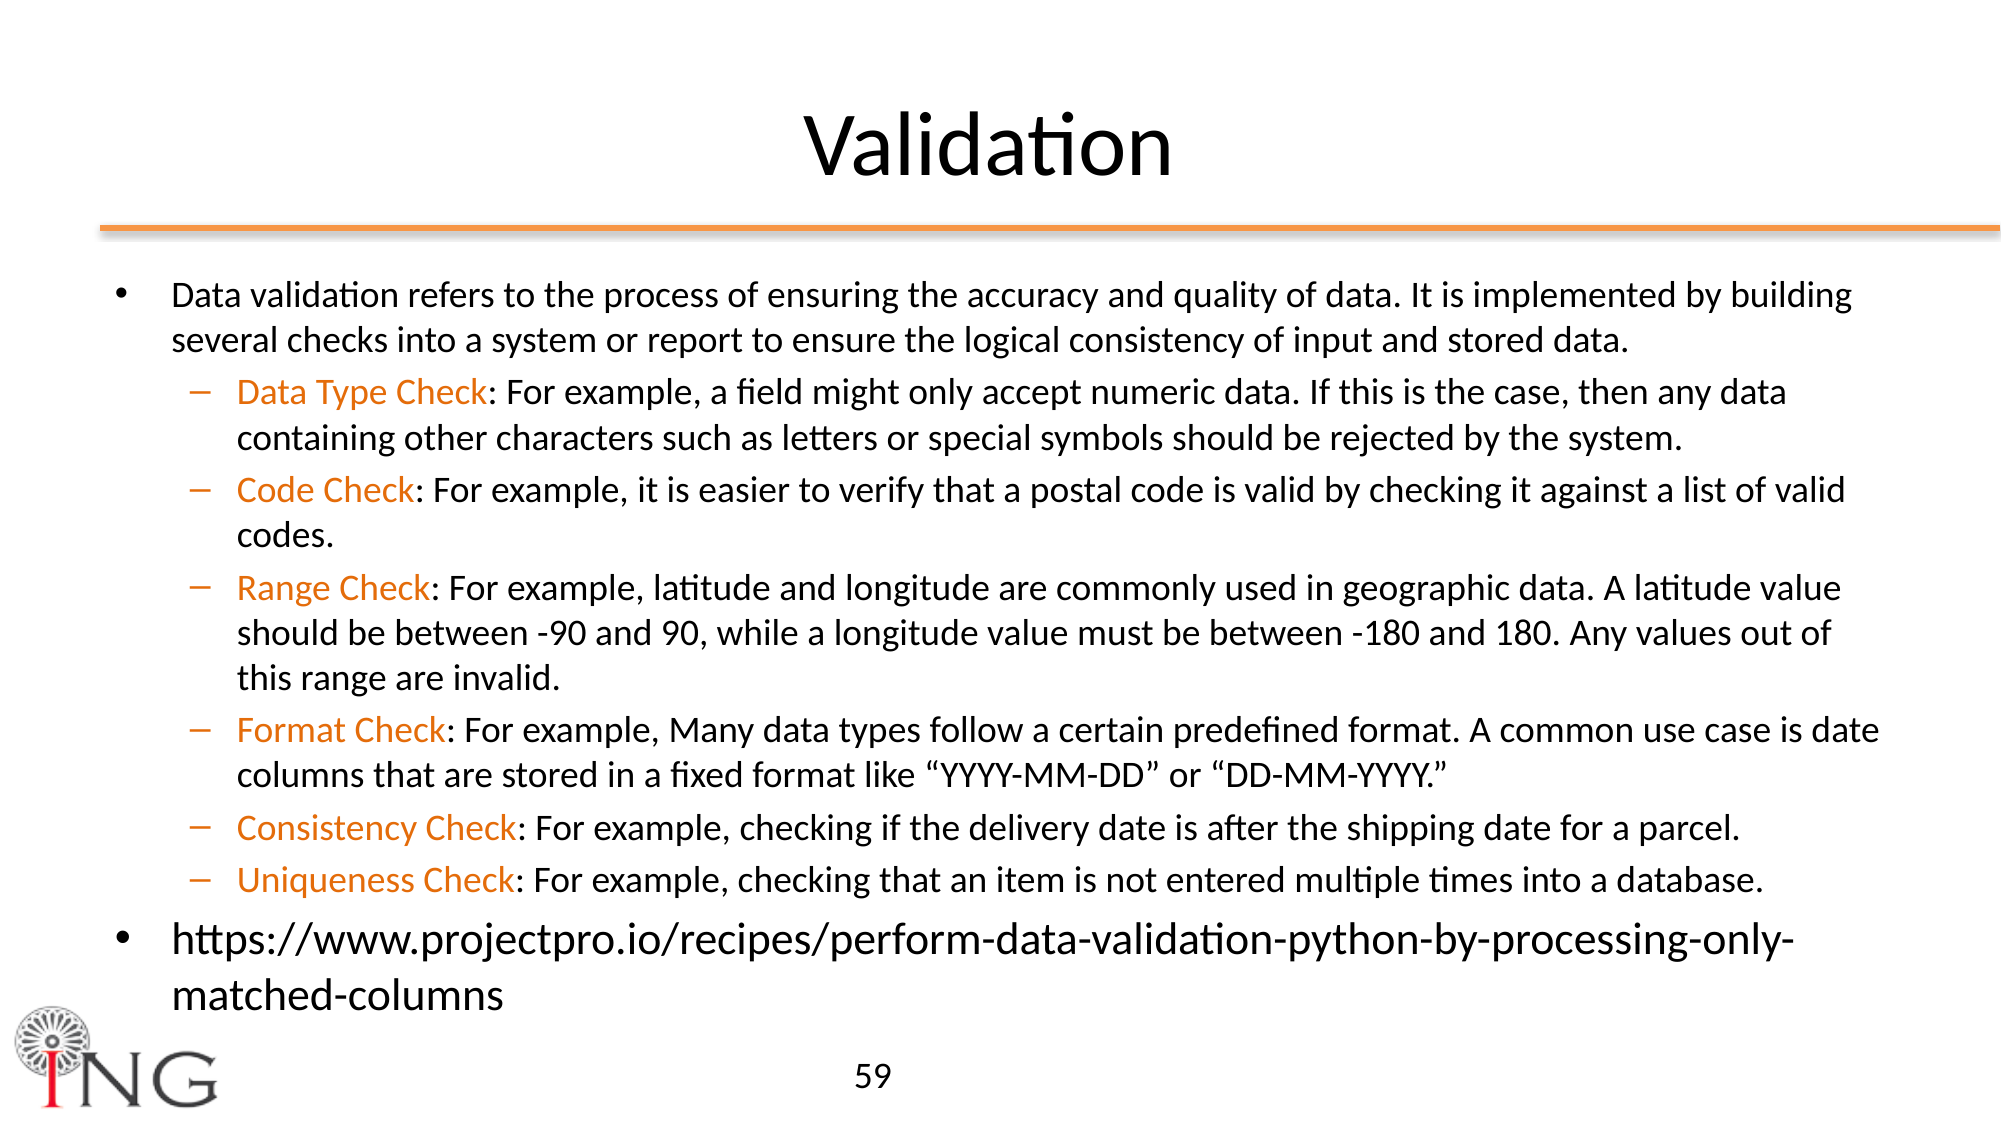

# Validation
Data validation refers to the process of ensuring the accuracy and quality of data. It is implemented by building several checks into a system or report to ensure the logical consistency of input and stored data.
Data Type Check: For example, a field might only accept numeric data. If this is the case, then any data containing other characters such as letters or special symbols should be rejected by the system.
Code Check: For example, it is easier to verify that a postal code is valid by checking it against a list of valid codes.
Range Check: For example, latitude and longitude are commonly used in geographic data. A latitude value should be between -90 and 90, while a longitude value must be between -180 and 180. Any values out of this range are invalid.
Format Check: For example, Many data types follow a certain predefined format. A common use case is date columns that are stored in a fixed format like “YYYY-MM-DD” or “DD-MM-YYYY.”
Consistency Check: For example, checking if the delivery date is after the shipping date for a parcel.
Uniqueness Check: For example, checking that an item is not entered multiple times into a database.
https://www.projectpro.io/recipes/perform-data-validation-python-by-processing-only-matched-columns

59